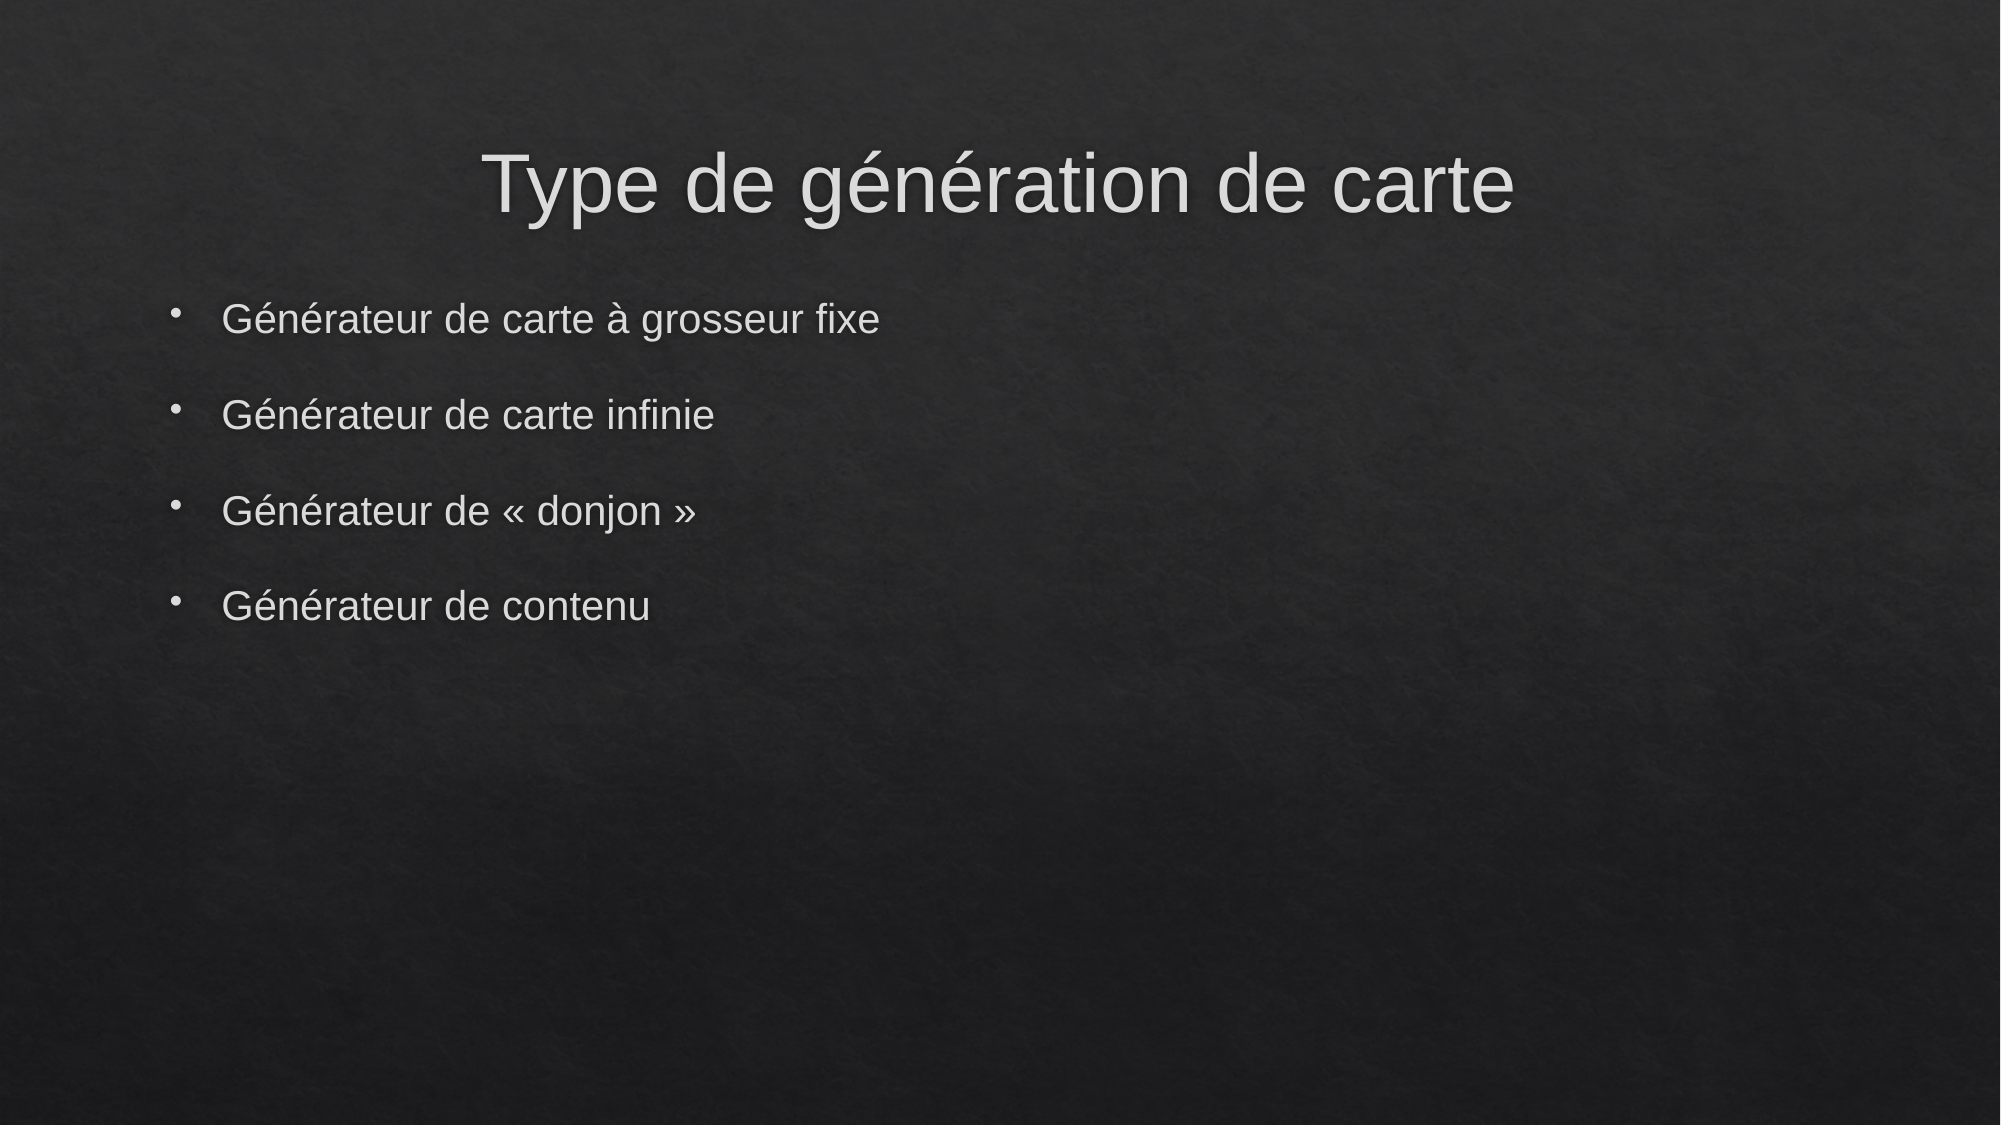

# Type de génération de carte
Générateur de carte à grosseur fixe
Générateur de carte infinie
Générateur de « donjon »
Générateur de contenu